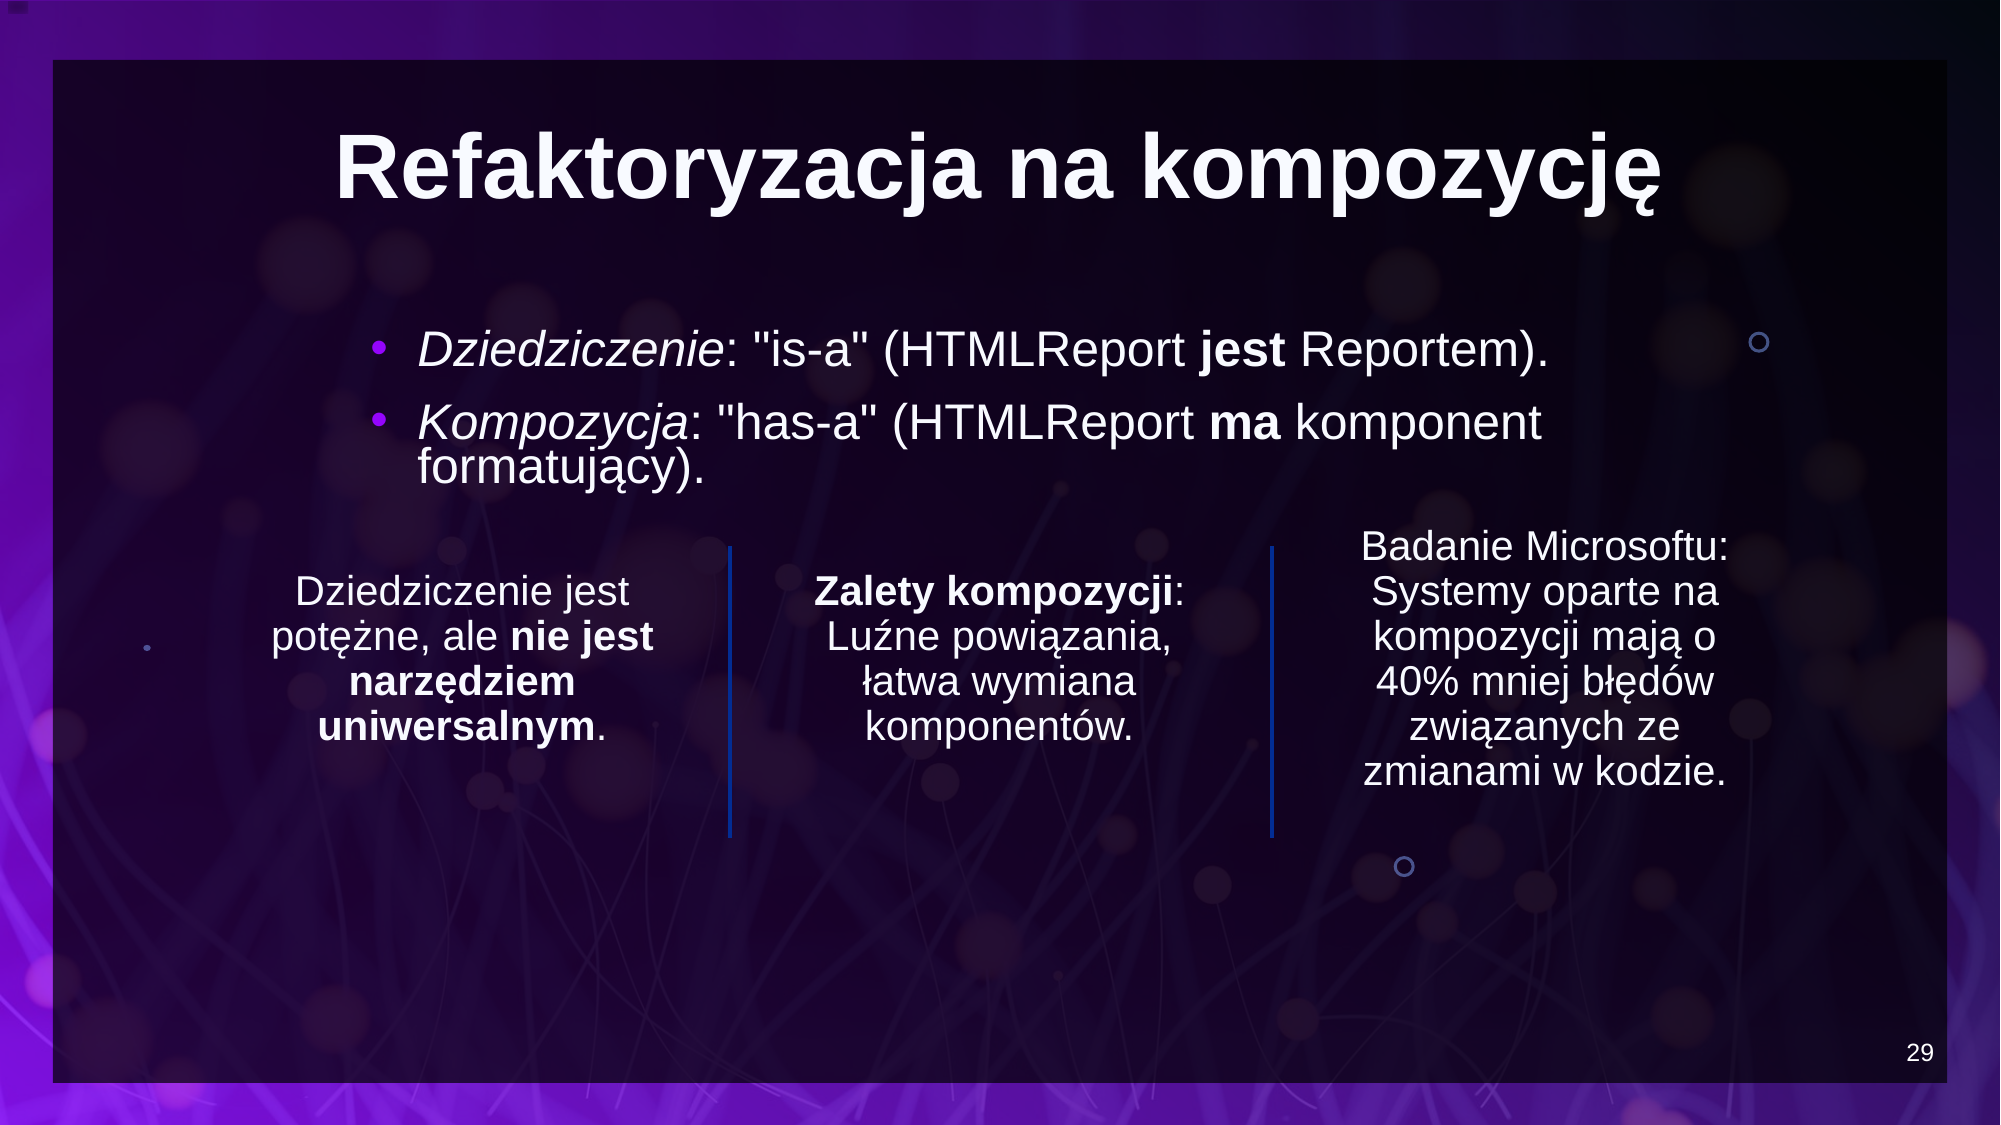

# Refaktoryzacja na kompozycję

Dziedziczenie: "is-a" (HTMLReport jest Reportem).
Kompozycja: "has-a" (HTMLReport ma komponent formatujący).
Zalety kompozycji: Luźne powiązania, łatwa wymiana komponentów.

Dziedziczenie jest potężne, ale nie jest narzędziem uniwersalnym.

Badanie Microsoftu: Systemy oparte na kompozycji mają o 40% mniej błędów związanych ze zmianami w kodzie.

29